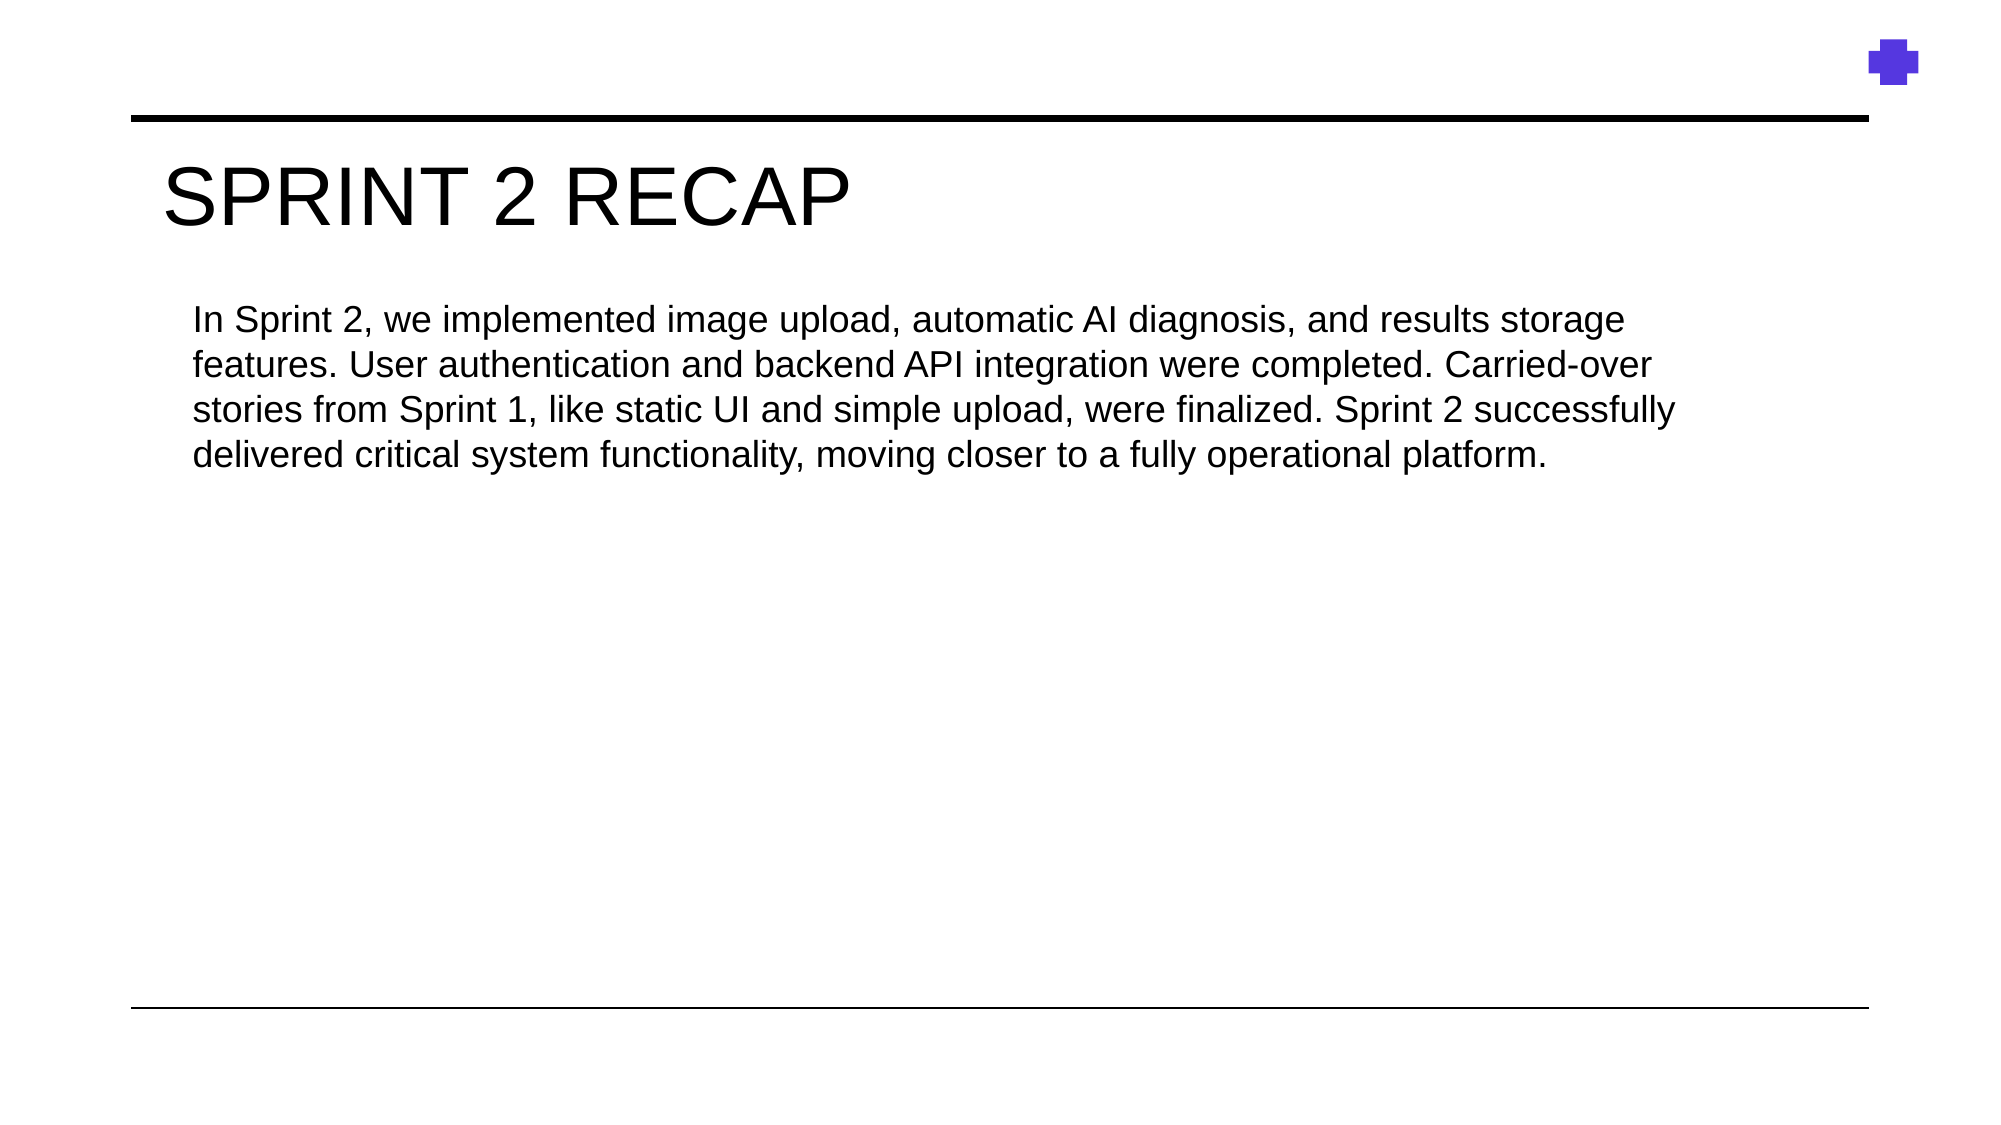

# Sprint 2 recap
In Sprint 2, we implemented image upload, automatic AI diagnosis, and results storage features. User authentication and backend API integration were completed. Carried-over stories from Sprint 1, like static UI and simple upload, were finalized. Sprint 2 successfully delivered critical system functionality, moving closer to a fully operational platform.